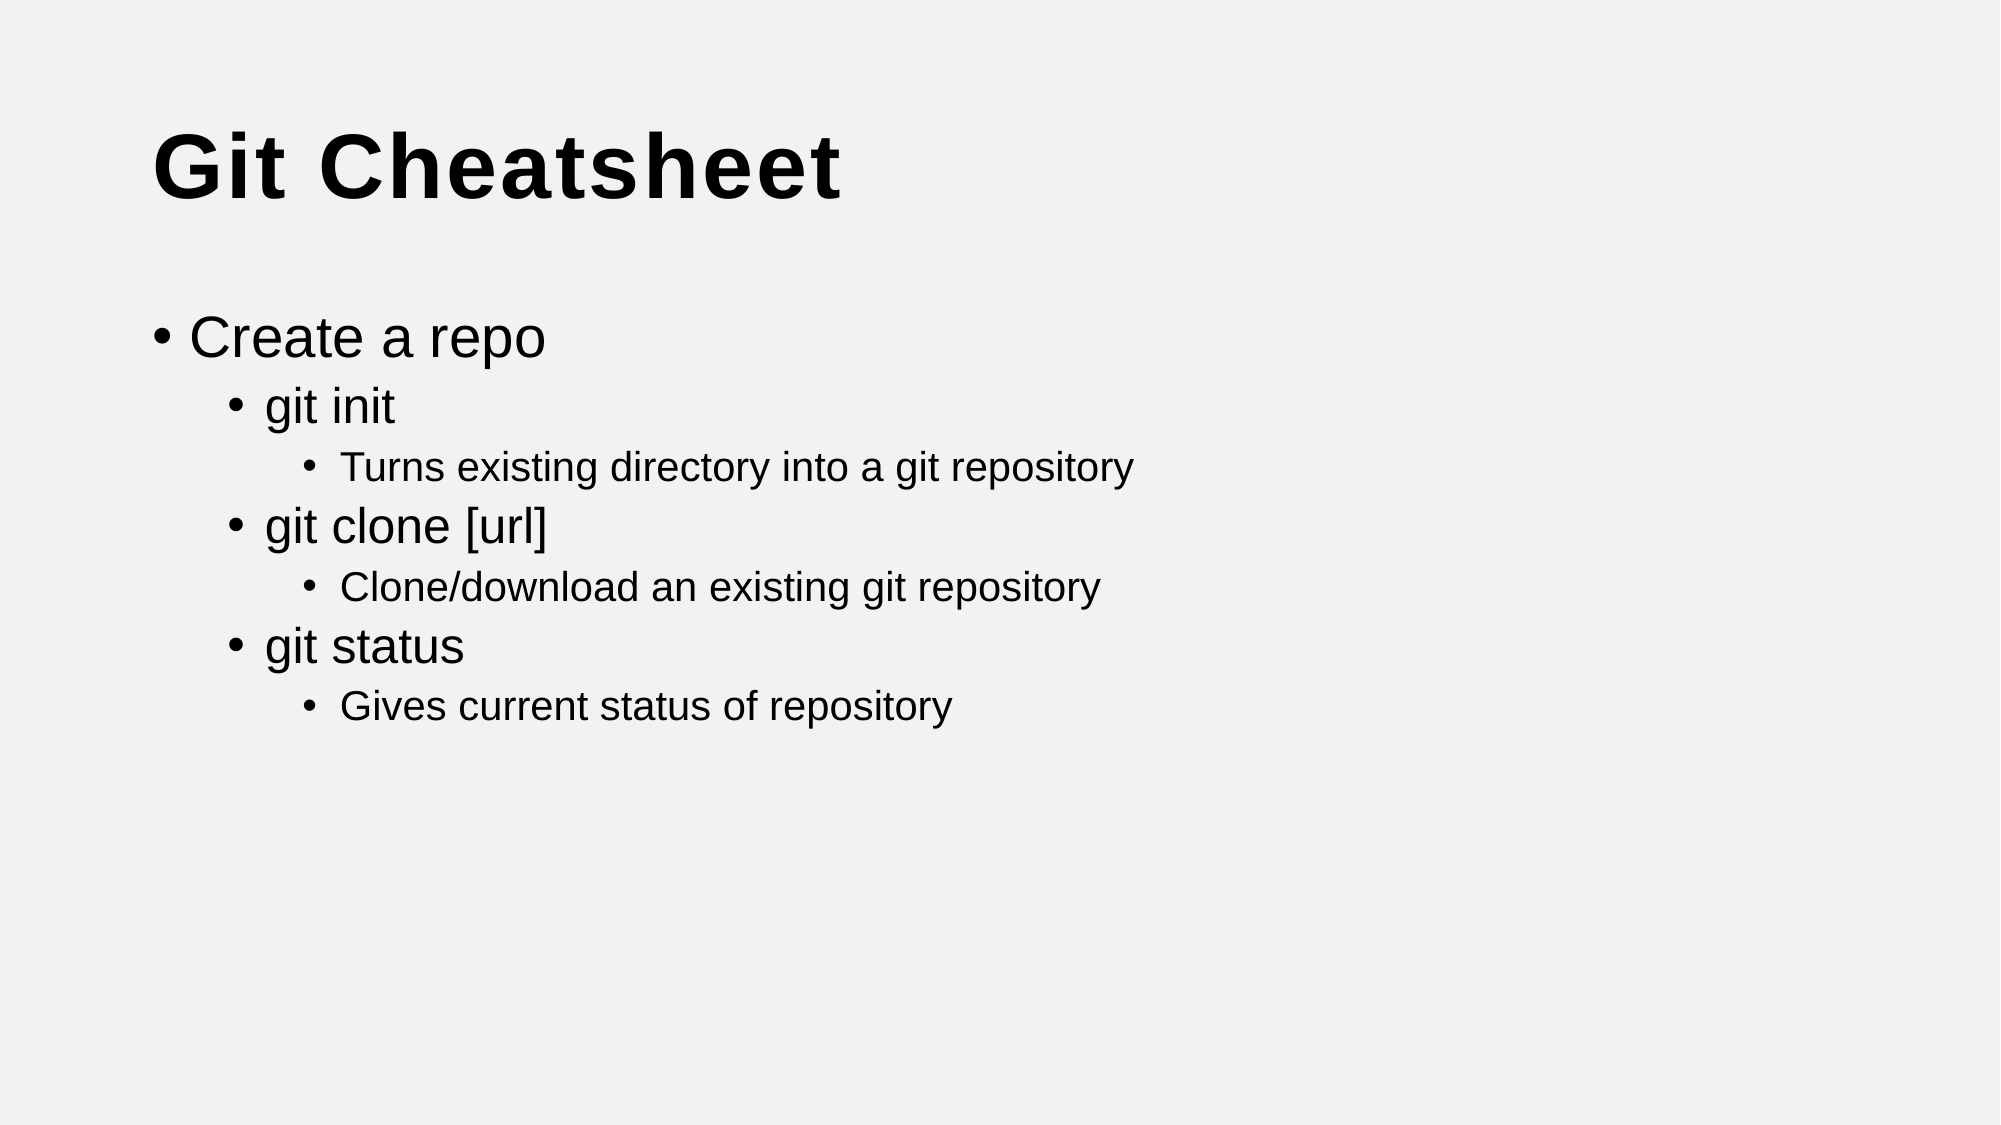

# Git Cheatsheet
Create a repo
git init
Turns existing directory into a git repository
git clone [url]
Clone/download an existing git repository
git status
Gives current status of repository